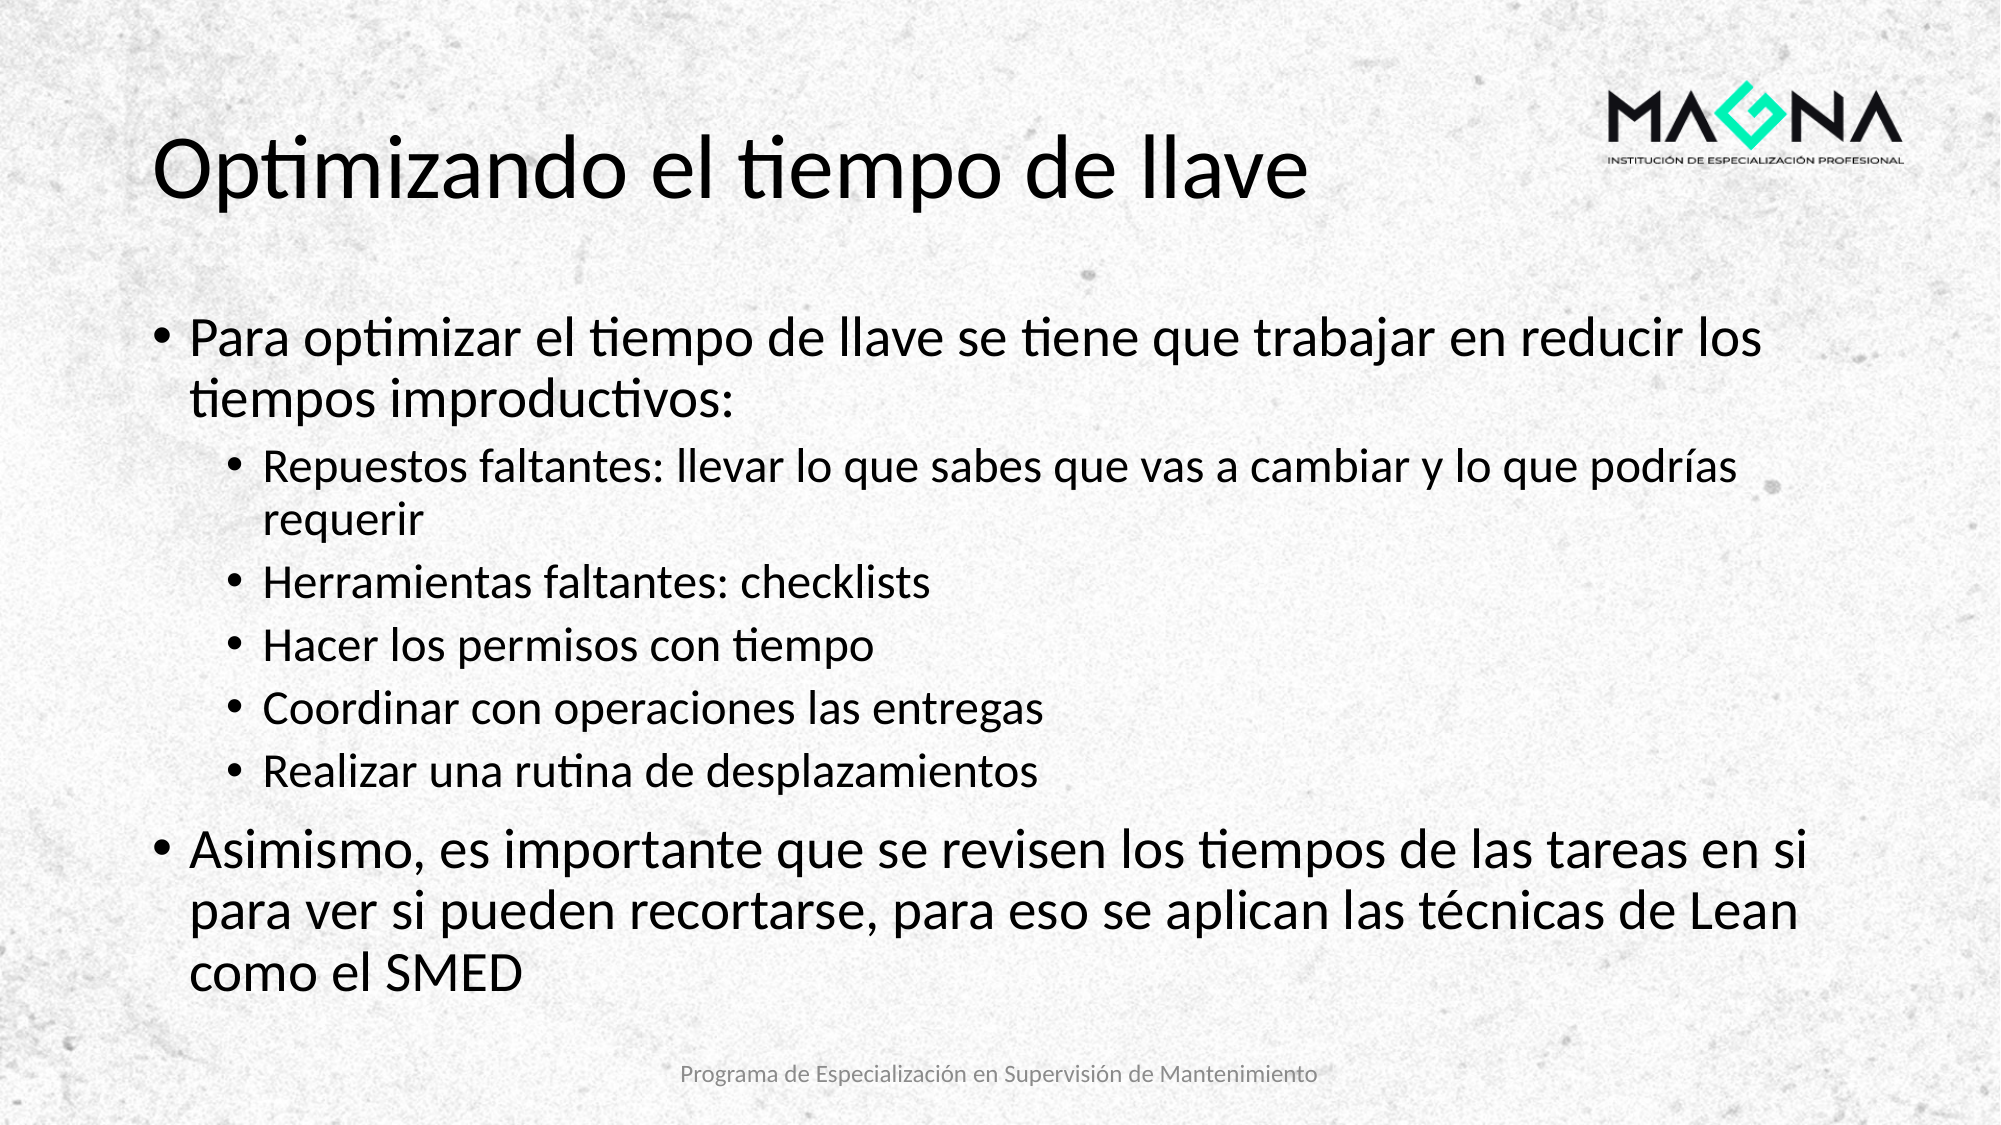

# Optimizando el tiempo de llave
Para optimizar el tiempo de llave se tiene que trabajar en reducir los tiempos improductivos:
Repuestos faltantes: llevar lo que sabes que vas a cambiar y lo que podrías requerir
Herramientas faltantes: checklists
Hacer los permisos con tiempo
Coordinar con operaciones las entregas
Realizar una rutina de desplazamientos
Asimismo, es importante que se revisen los tiempos de las tareas en si para ver si pueden recortarse, para eso se aplican las técnicas de Lean como el SMED